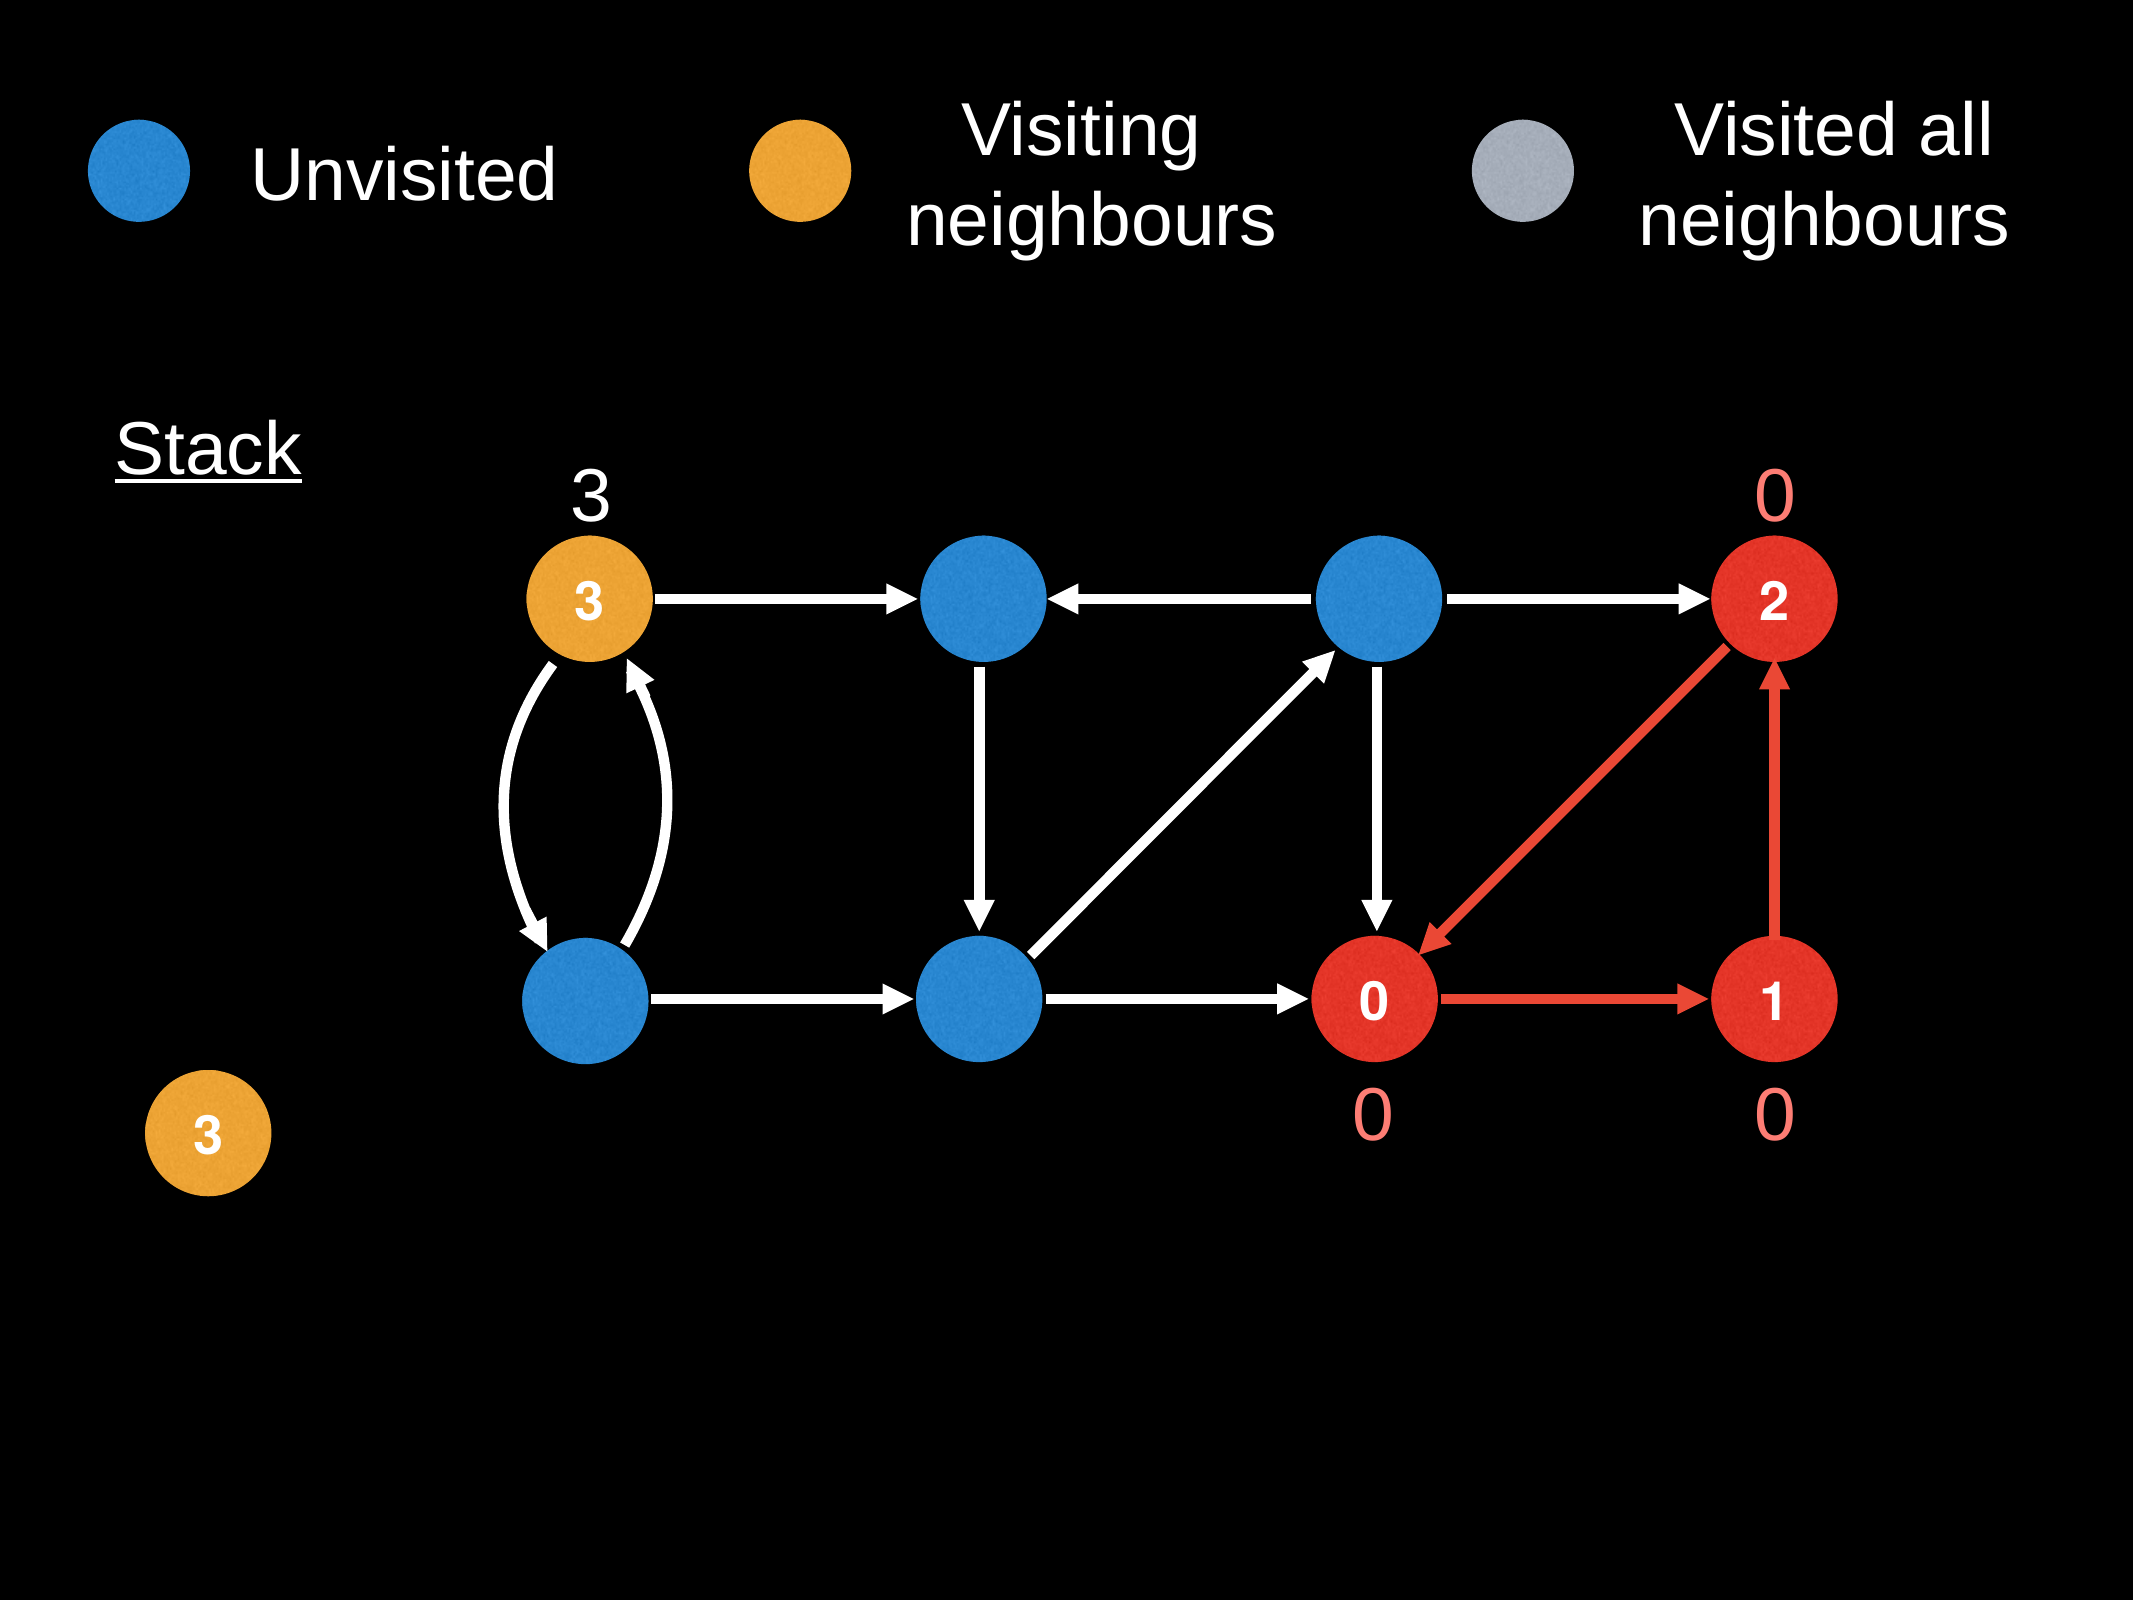

Visiting
 neighbours
Visited all
neighbours
Unvisited

Stack
3
0
2

3

1
0

0
0
3